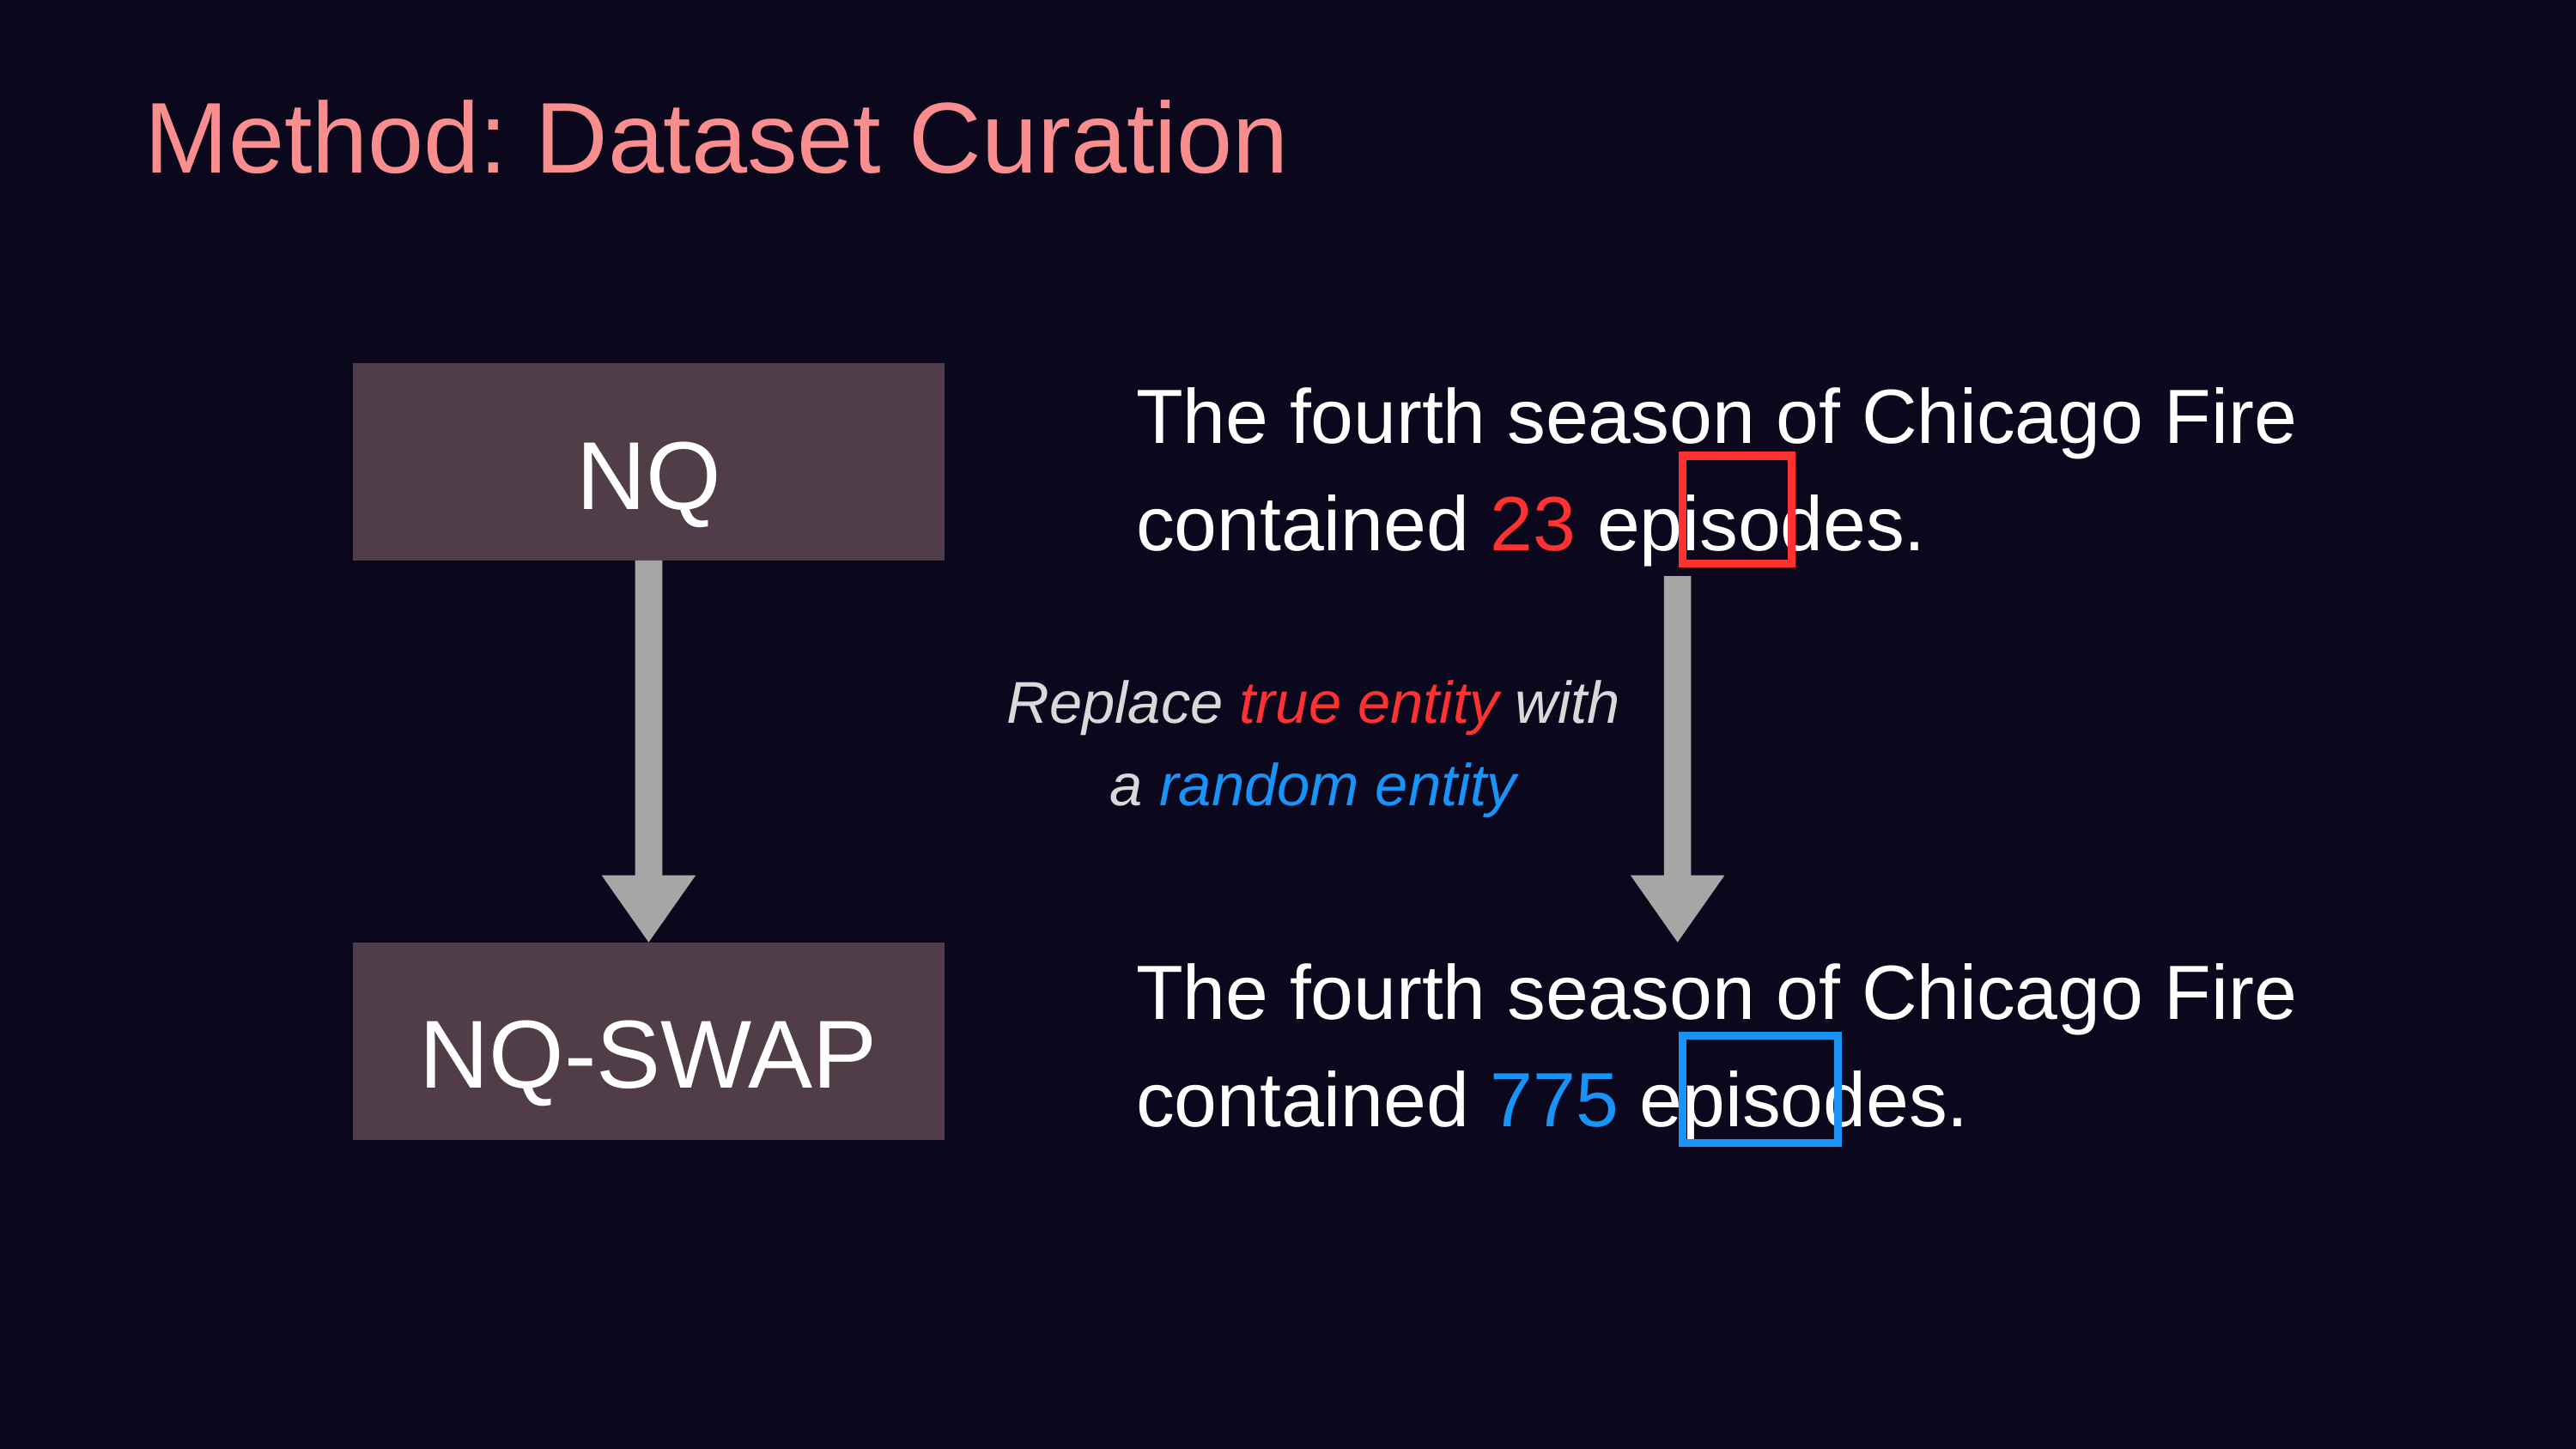

Method: Dataset Curation
The fourth season of Chicago Fire contained 23 episodes.

NQ

Replace true entity with a random entity

The fourth season of Chicago Fire contained 775 episodes.

NQ-SWAP